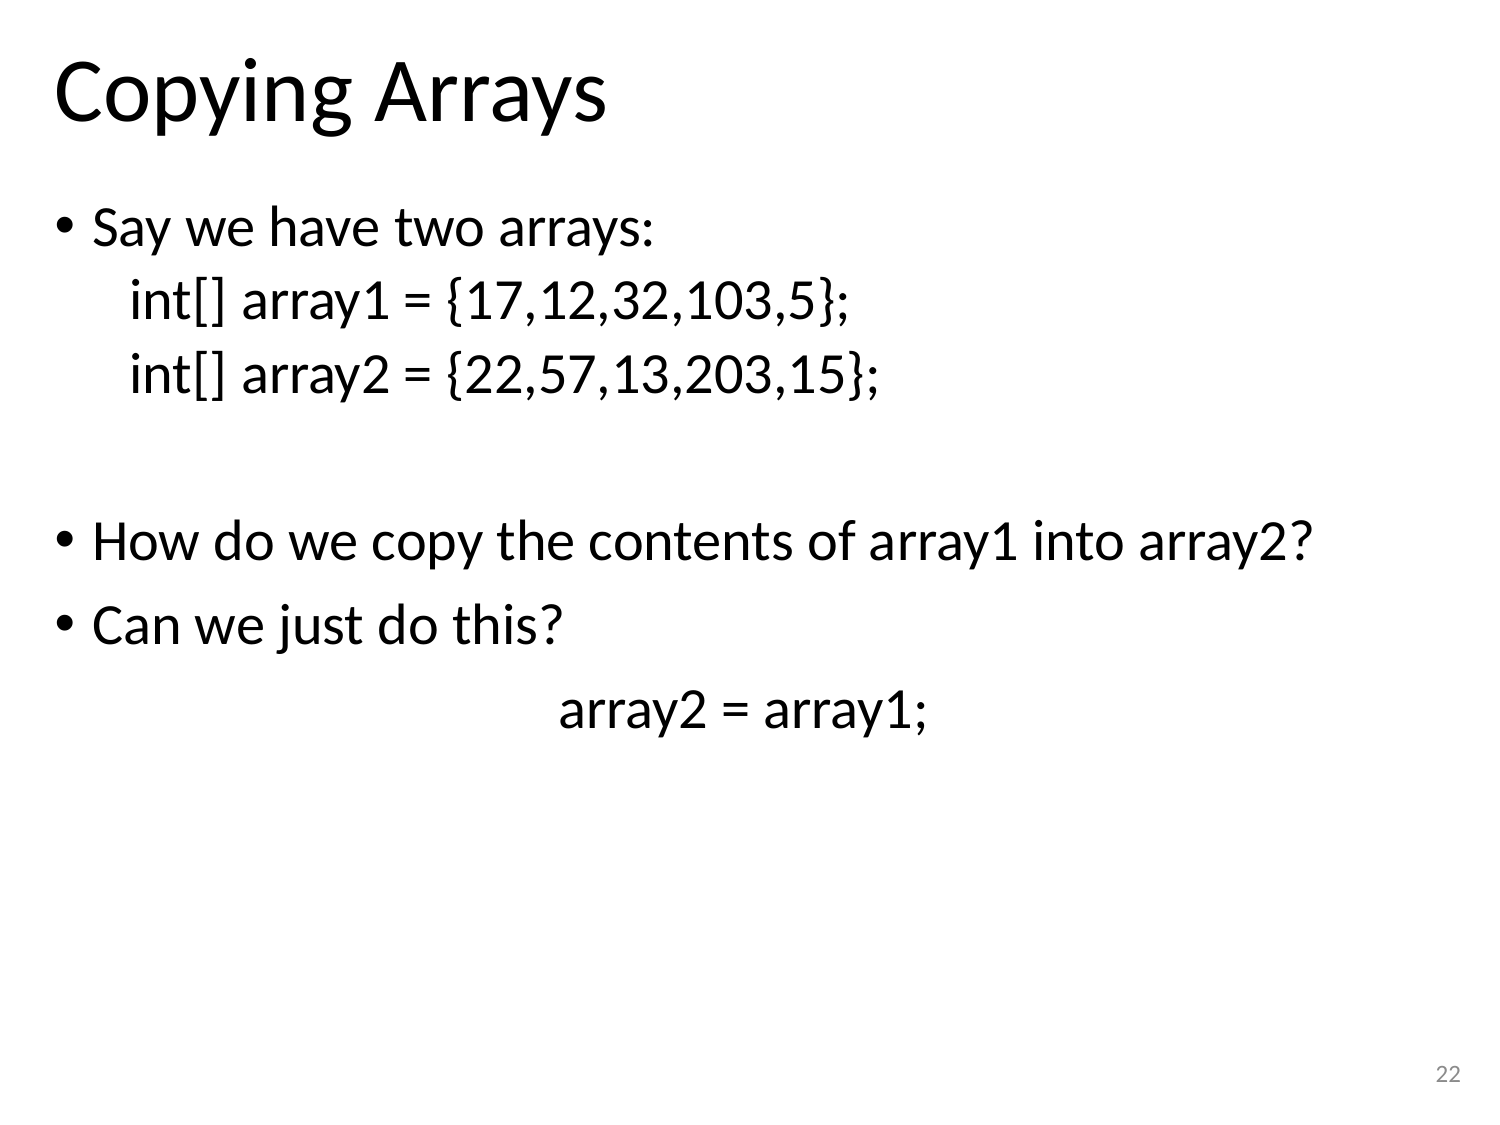

# Copying Arrays
Say we have two arrays:
int[] array1 = {17,12,32,103,5};
int[] array2 = {22,57,13,203,15};

How do we copy the contents of array1 into array2?
Can we just do this?
array2 = array1;

22